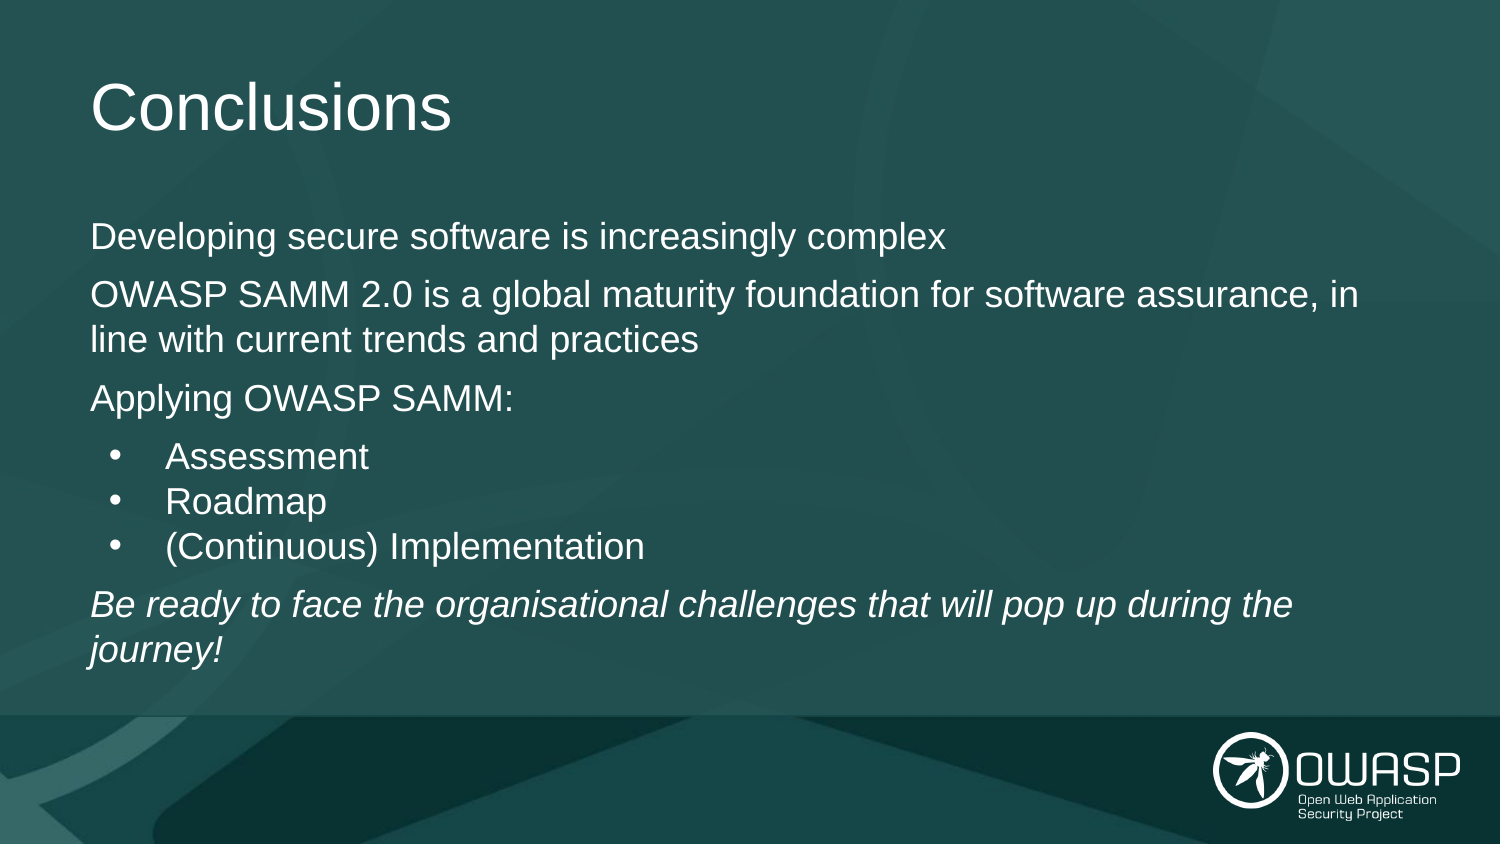

# Conclusions
Developing secure software is increasingly complex
OWASP SAMM 2.0 is a global maturity foundation for software assurance, in line with current trends and practices
Applying OWASP SAMM:
Assessment
Roadmap
(Continuous) Implementation
Be ready to face the organisational challenges that will pop up during the journey!